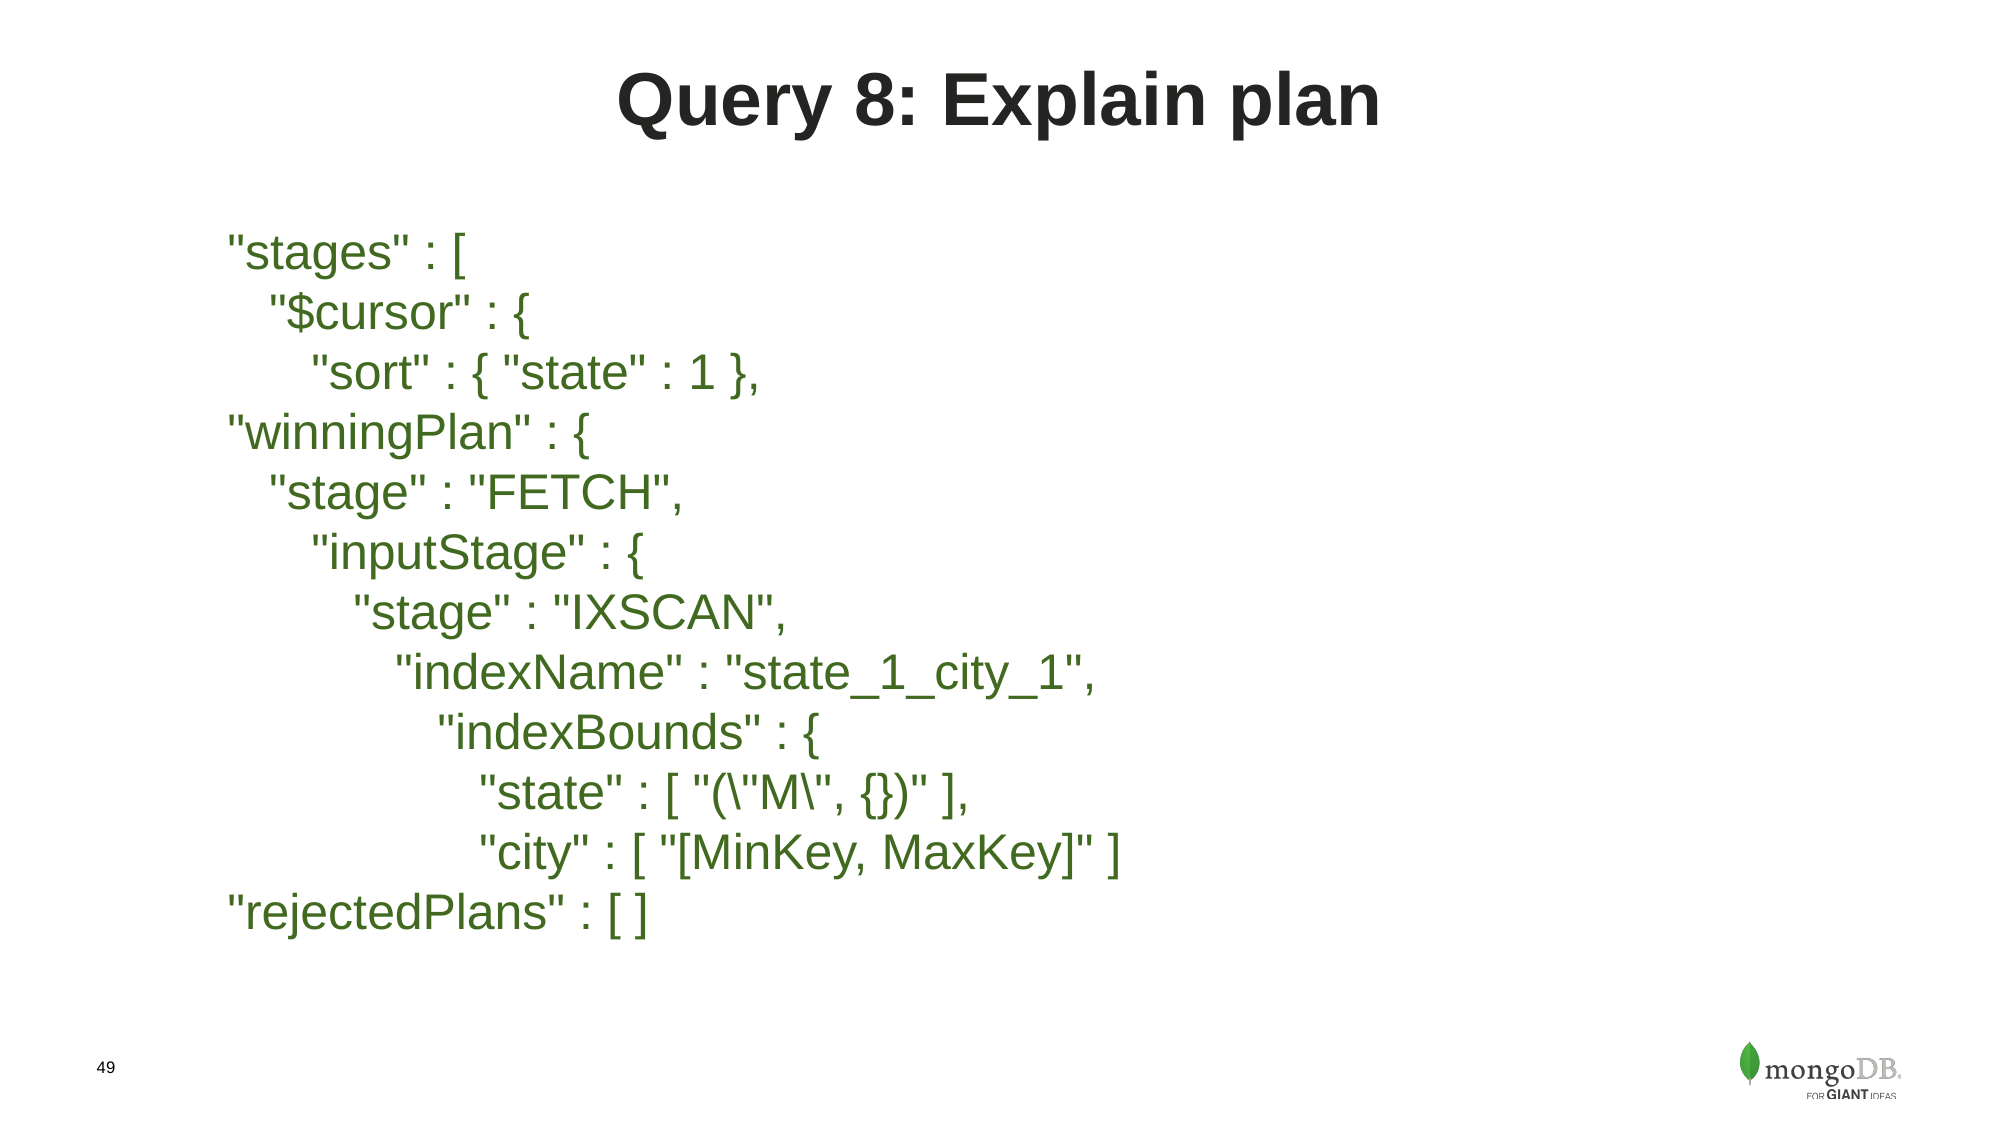

# Query 8: Explain plan
"stages" : [
   "$cursor" : {
      "sort" : { "state" : 1 },
"winningPlan" : {
   "stage" : "FETCH",
      "inputStage" : {
         "stage" : "IXSCAN",
            "indexName" : "state_1_city_1",
               "indexBounds" : {
                  "state" : [ "(\"M\", {})" ],
                  "city" : [ "[MinKey, MaxKey]" ]
"rejectedPlans" : [ ]